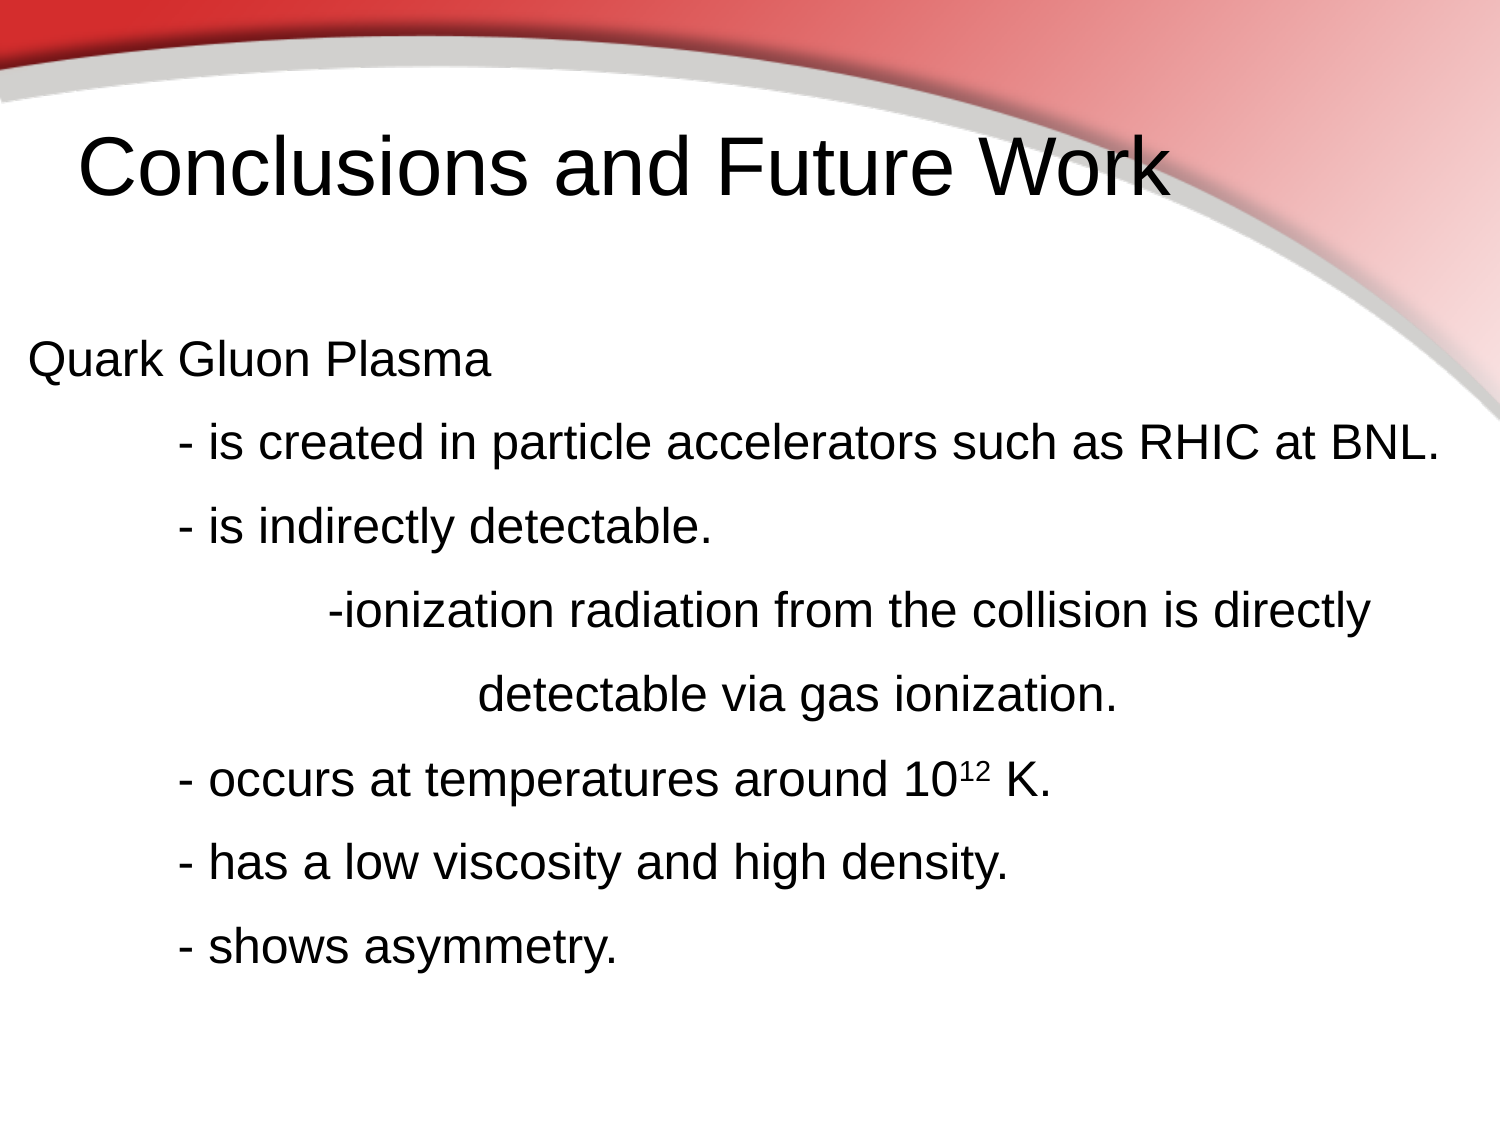

Conclusions and Future Work

Quark Gluon Plasma
	- is created in particle accelerators such as RHIC at BNL.
	- is indirectly detectable.
		-ionization radiation from the collision is directly
			detectable via gas ionization.
	- occurs at temperatures around 1012 K.
	- has a low viscosity and high density.
	- shows asymmetry.